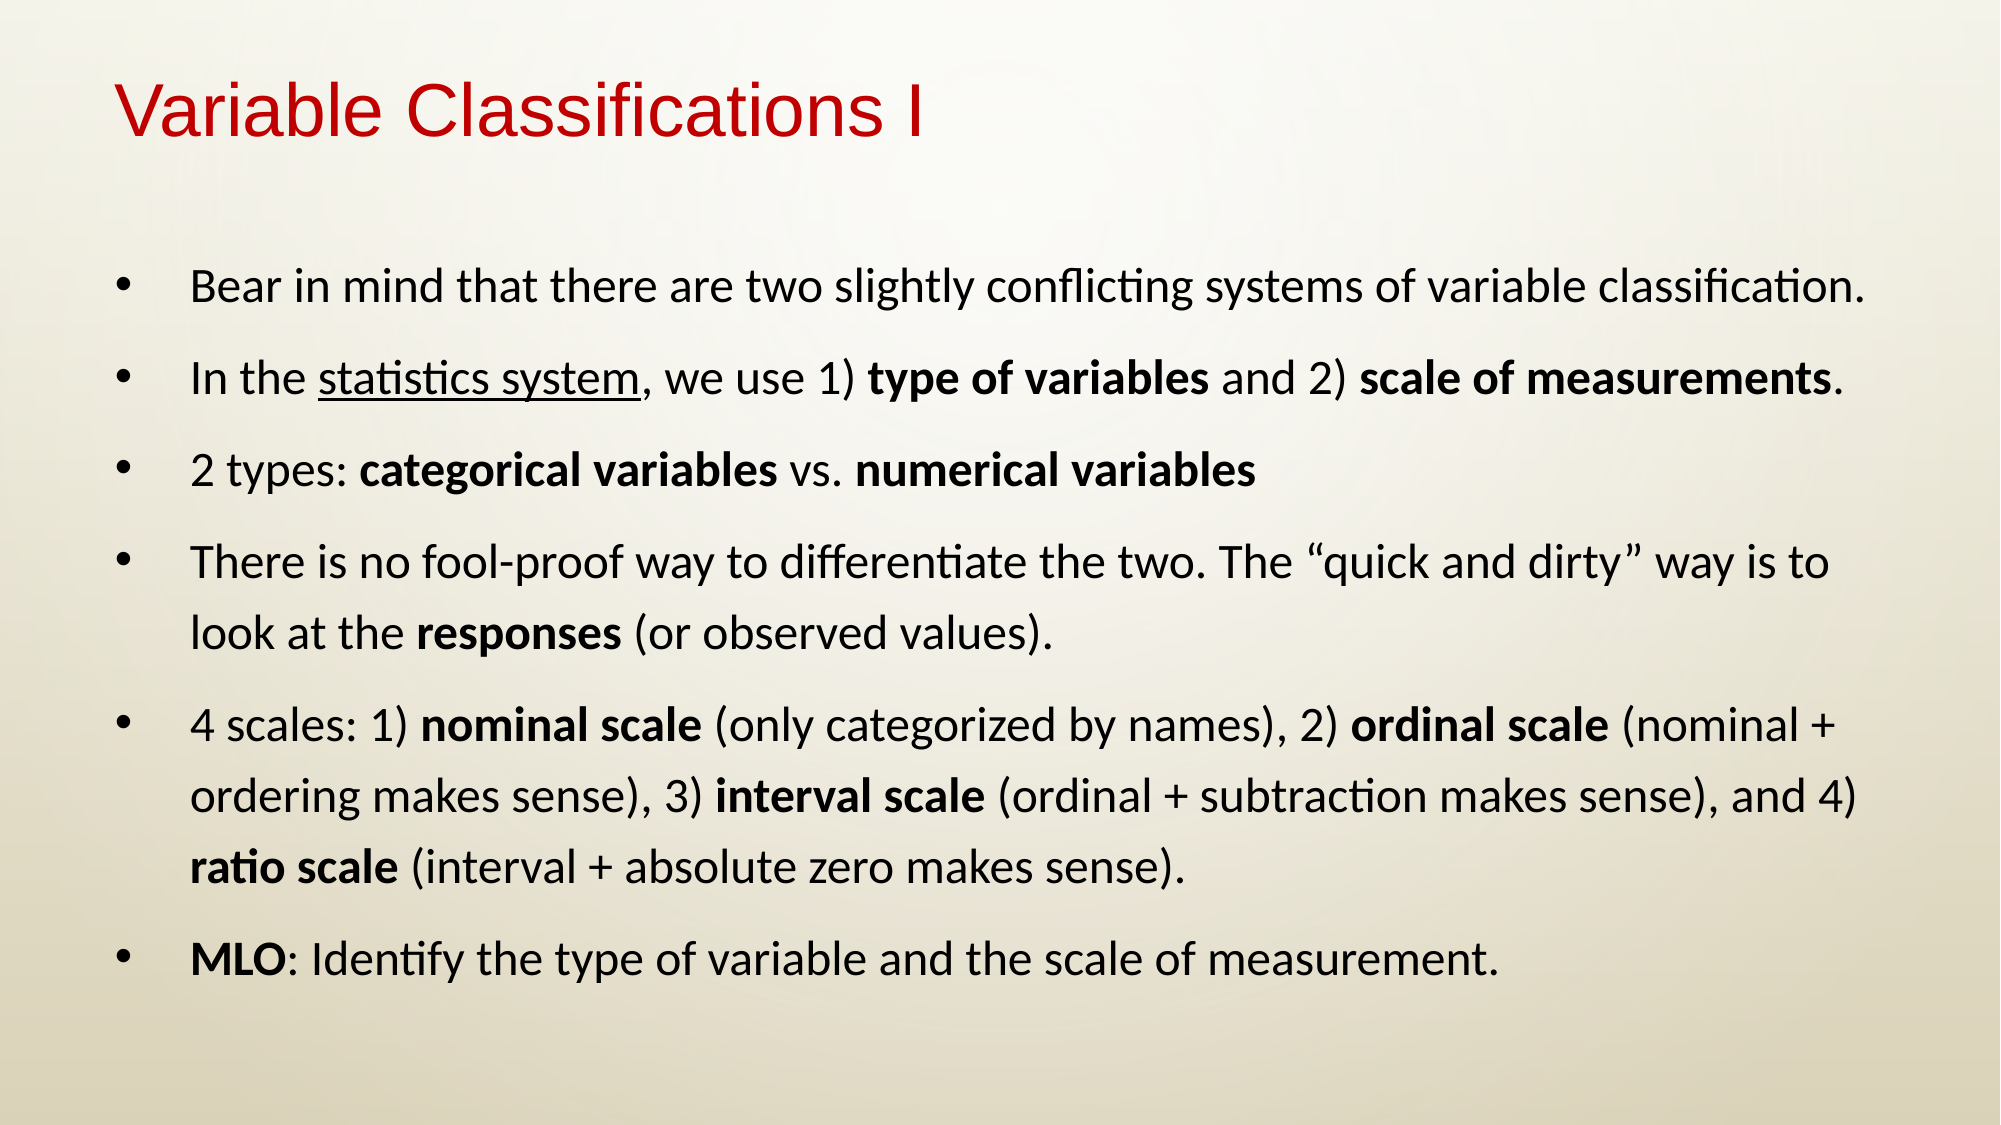

# Variable Classifications I
Bear in mind that there are two slightly conflicting systems of variable classification.
In the statistics system, we use 1) type of variables and 2) scale of measurements.
2 types: categorical variables vs. numerical variables
There is no fool-proof way to differentiate the two. The “quick and dirty” way is to look at the responses (or observed values).
4 scales: 1) nominal scale (only categorized by names), 2) ordinal scale (nominal + ordering makes sense), 3) interval scale (ordinal + subtraction makes sense), and 4) ratio scale (interval + absolute zero makes sense).
MLO: Identify the type of variable and the scale of measurement.